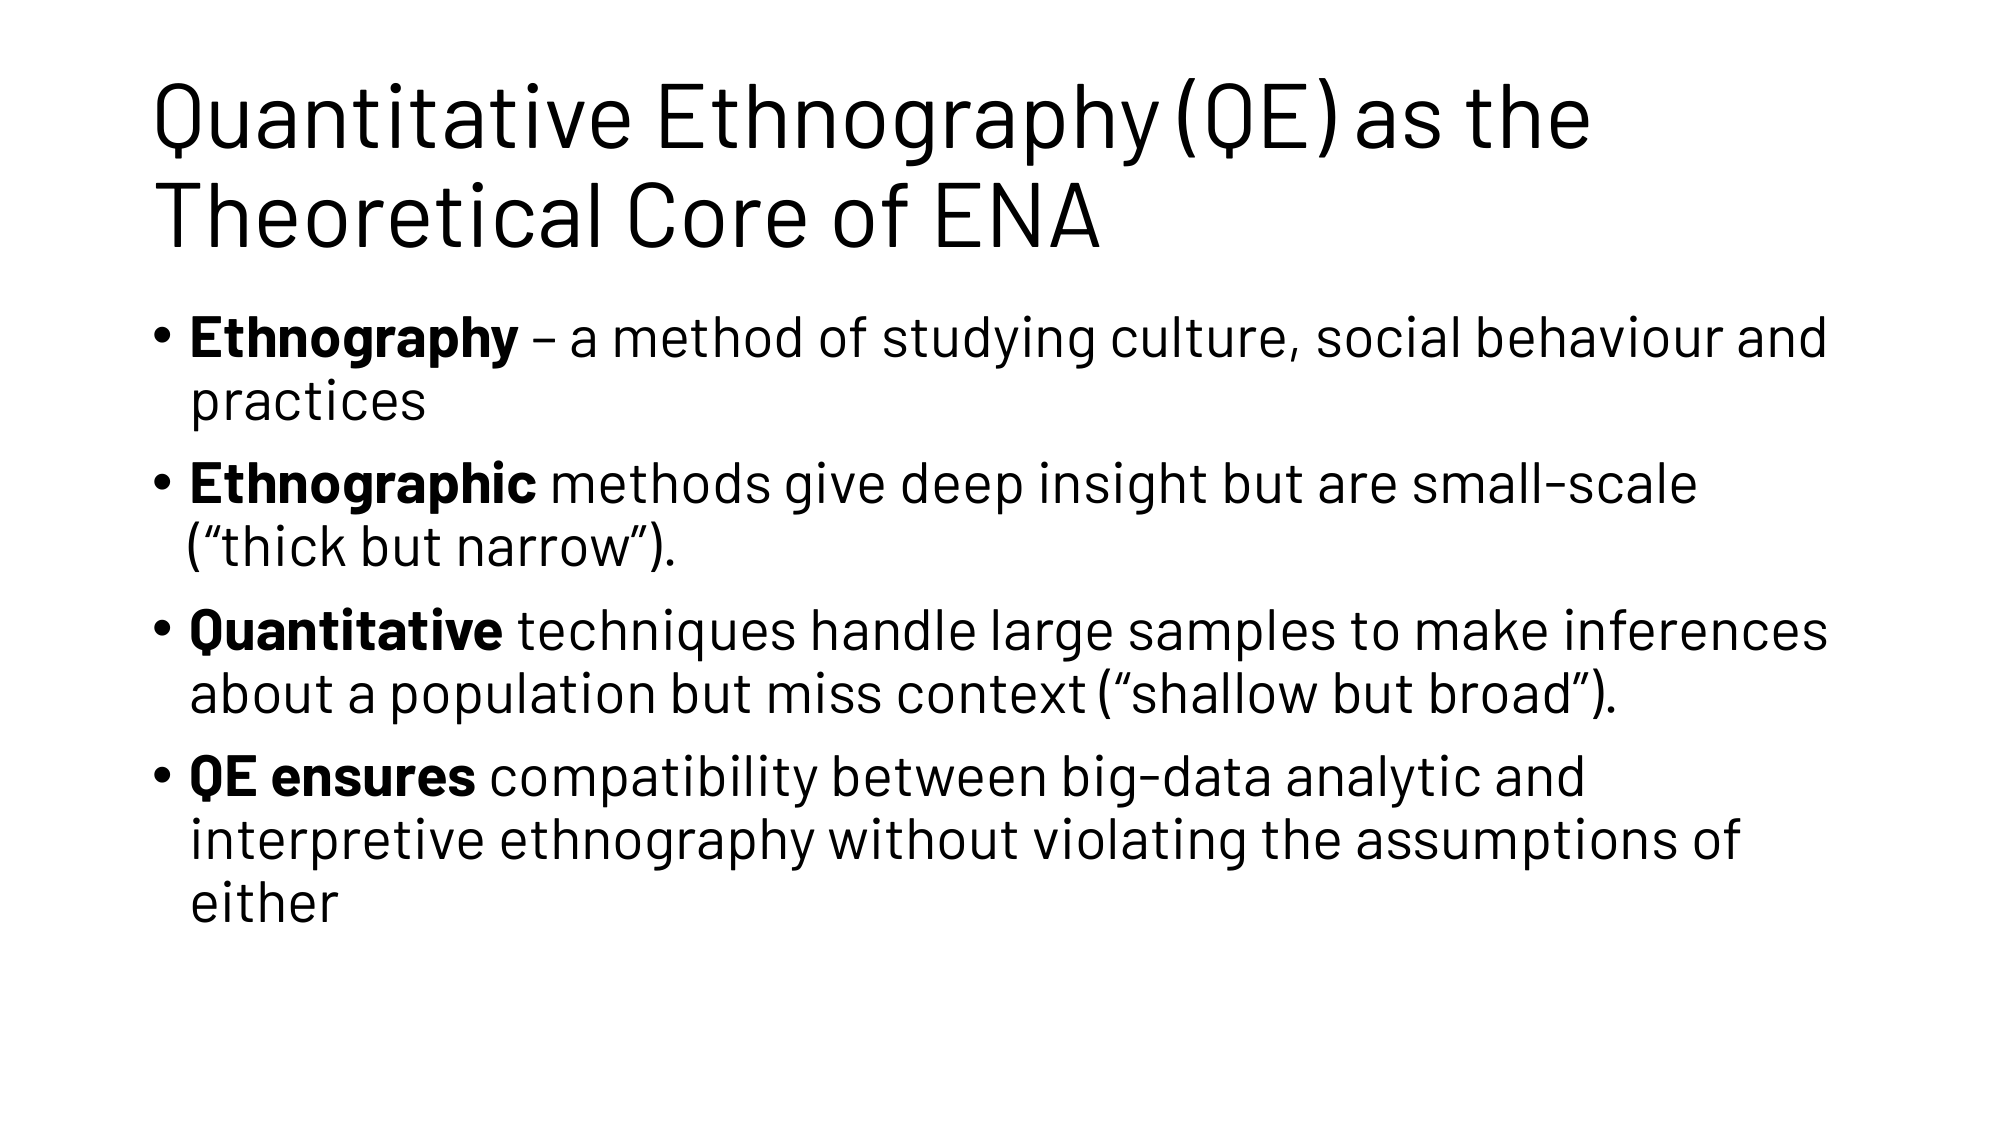

# Quantitative Ethnography (QE) as the Theoretical Core of ENA
Ethnography – a method of studying culture, social behaviour and practices
Ethnographic methods give deep insight but are small-scale (“thick but narrow”).
Quantitative techniques handle large samples to make inferences about a population but miss context (“shallow but broad”).
QE ensures compatibility between big-data analytic and interpretive ethnography without violating the assumptions of either